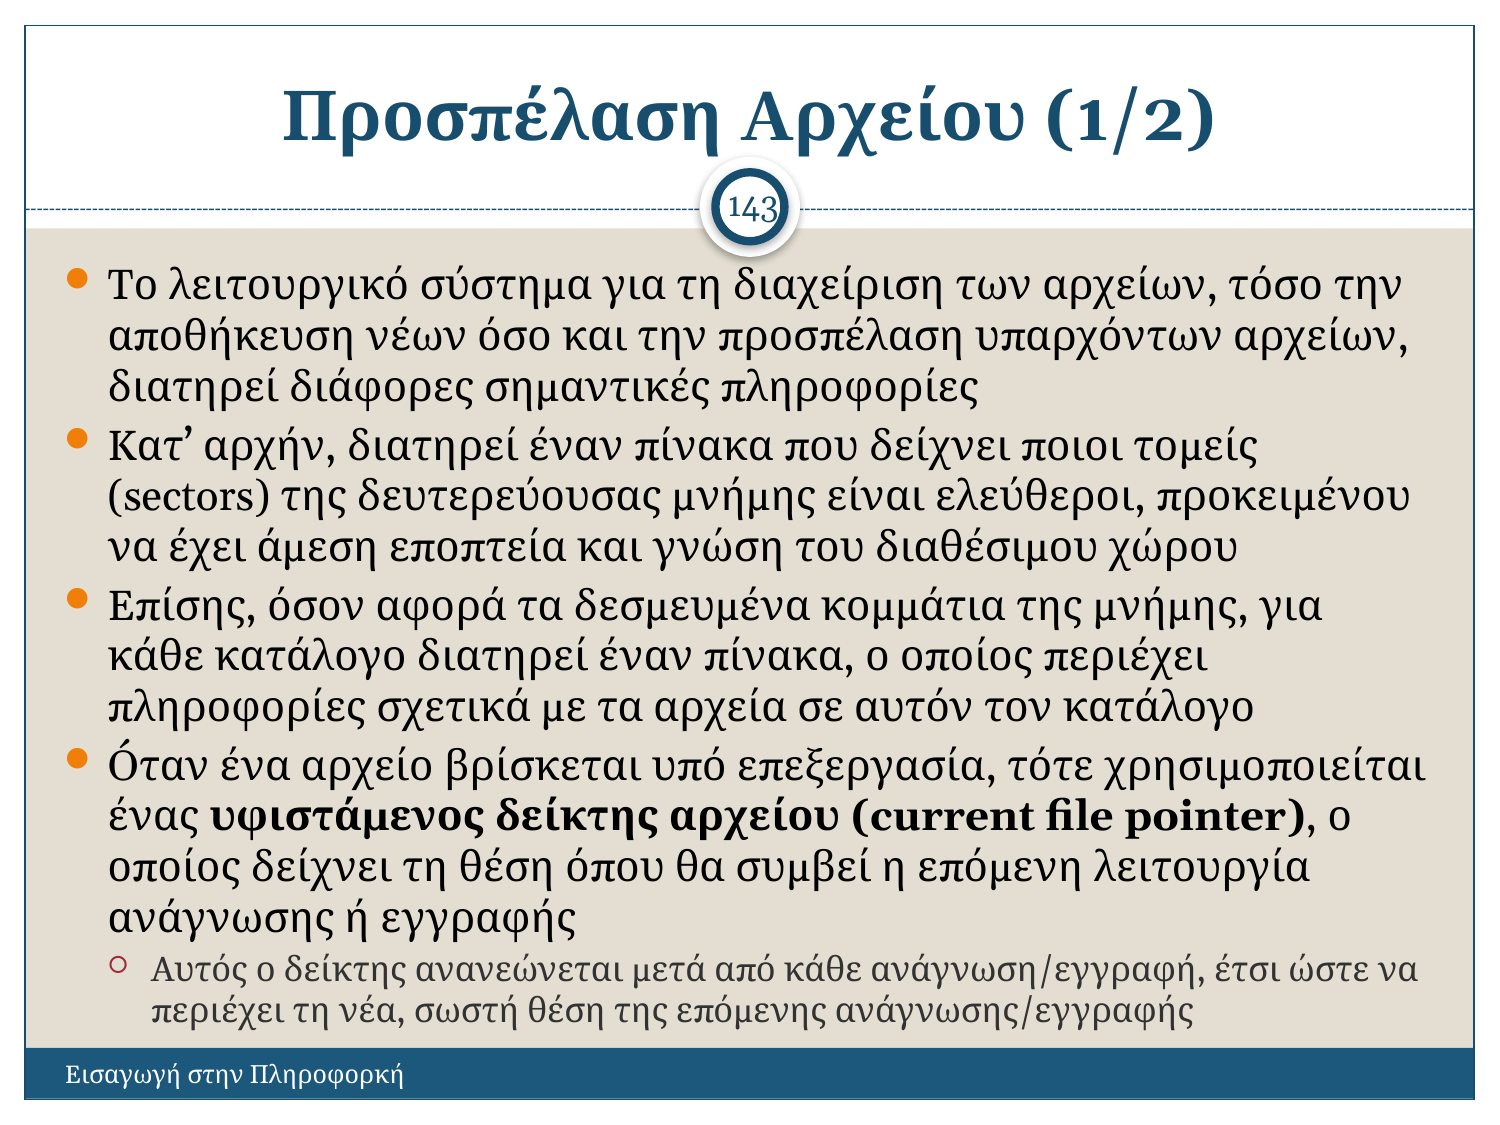

# Προσπέλαση Αρχείου (1/2)
143
Το λειτουργικό σύστημα για τη διαχείριση των αρχείων, τόσο την αποθήκευση νέων όσο και την προσπέλαση υπαρχόντων αρχείων, διατηρεί διάφορες σημαντικές πληροφορίες
Κατ’ αρχήν, διατηρεί έναν πίνακα που δείχνει ποιοι τομείς (sectors) της δευτερεύουσας μνήμης είναι ελεύθεροι, προκειμένου να έχει άμεση εποπτεία και γνώση του διαθέσιμου χώρου
Επίσης, όσον αφορά τα δεσμευμένα κομμάτια της μνήμης, για κάθε κατάλογο διατηρεί έναν πίνακα, ο οποίος περιέχει πληροφορίες σχετικά με τα αρχεία σε αυτόν τον κατάλογο
Όταν ένα αρχείο βρίσκεται υπό επεξεργασία, τότε χρησιμοποιείται ένας υφιστάμενος δείκτης αρχείου (current file pointer), ο οποίος δείχνει τη θέση όπου θα συμβεί η επόμενη λειτουργία ανάγνωσης ή εγγραφής
Αυτός ο δείκτης ανανεώνεται μετά από κάθε ανάγνωση/εγγραφή, έτσι ώστε να περιέχει τη νέα, σωστή θέση της επόμενης ανάγνωσης/εγγραφής

Εισαγωγή στην Πληροφορκή